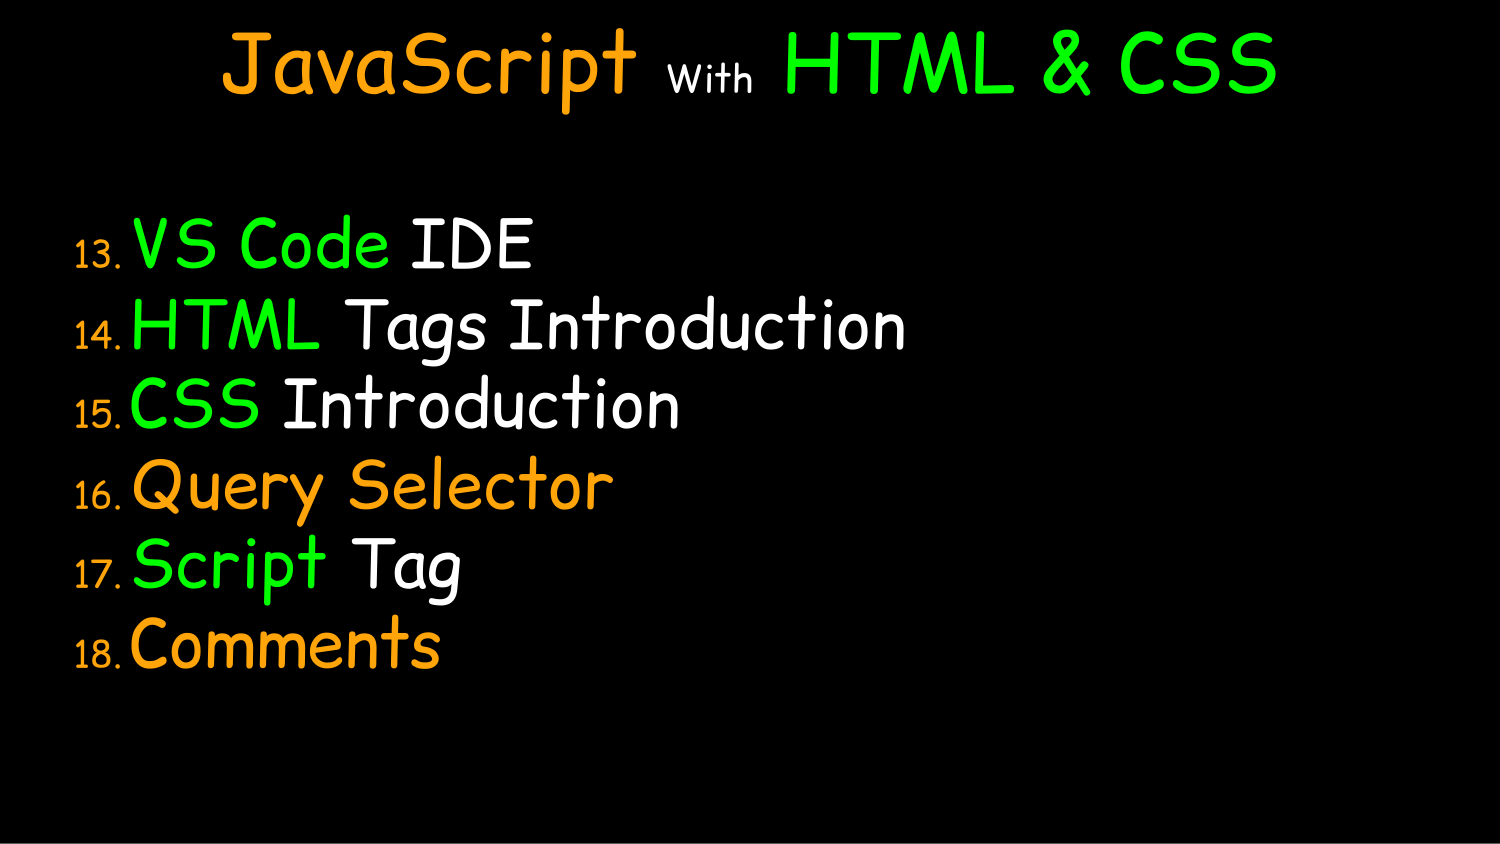

# JavaScript With	HTML & CSS
VS Code IDE
HTML Tags Introduction
CSS Introduction
Query Selector
Script Tag
Comments